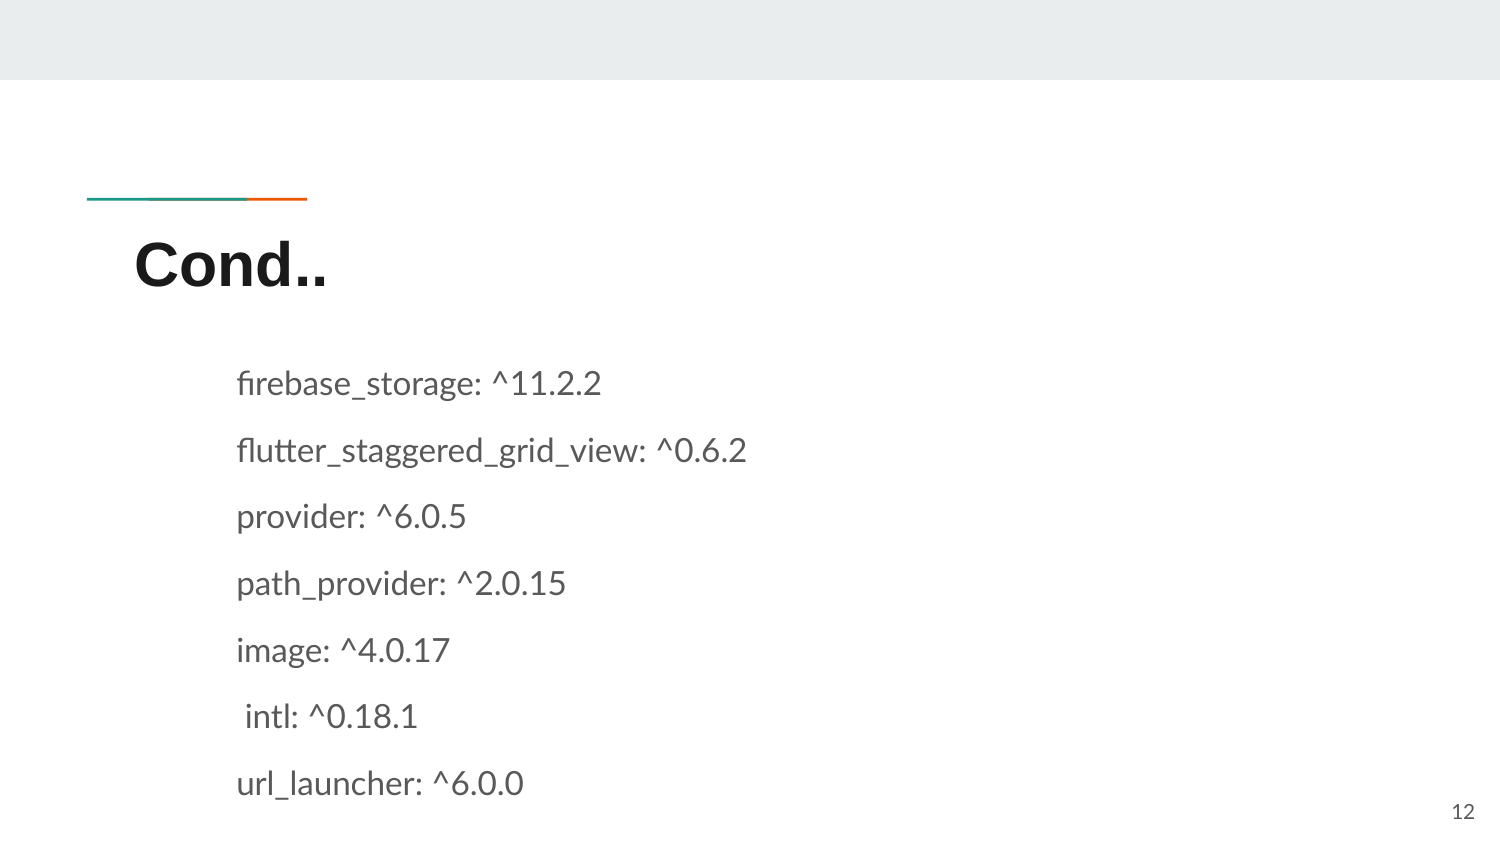

# Cond..

firebase_storage: ^11.2.2
flutter_staggered_grid_view: ^0.6.2
provider: ^6.0.5
path_provider: ^2.0.15
image: ^4.0.17
 intl: ^0.18.1
url_launcher: ^6.0.0

12